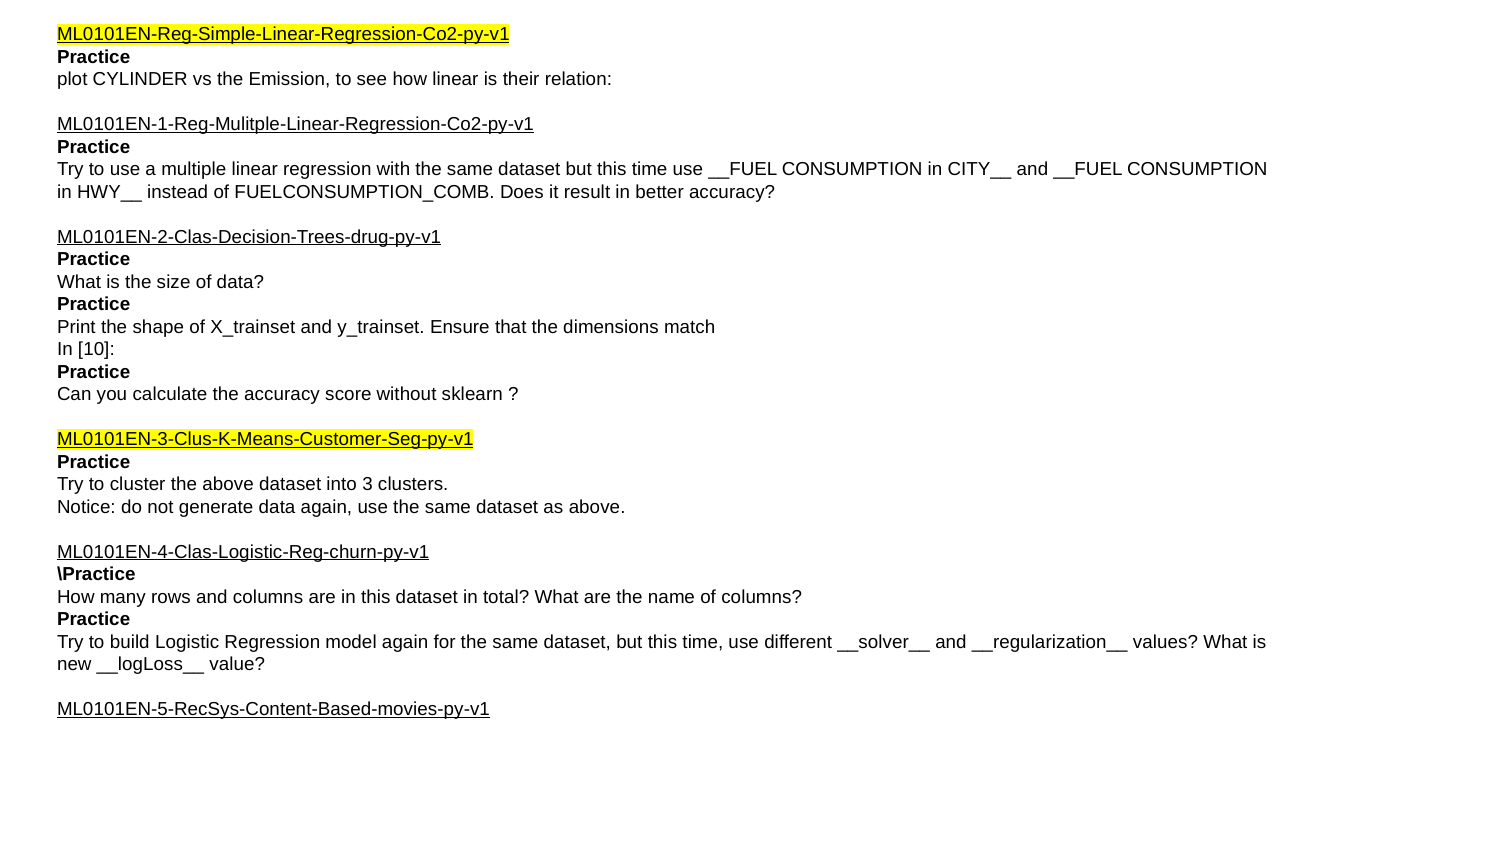

ML0101EN-Reg-Simple-Linear-Regression-Co2-py-v1
Practice
plot CYLINDER vs the Emission, to see how linear is their relation:

ML0101EN-1-Reg-Mulitple-Linear-Regression-Co2-py-v1
Practice
Try to use a multiple linear regression with the same dataset but this time use __FUEL CONSUMPTION in CITY__ and __FUEL CONSUMPTION in HWY__ instead of FUELCONSUMPTION_COMB. Does it result in better accuracy?

ML0101EN-2-Clas-Decision-Trees-drug-py-v1
Practice
What is the size of data?
Practice
Print the shape of X_trainset and y_trainset. Ensure that the dimensions match
In [10]:
Practice
Can you calculate the accuracy score without sklearn ?

ML0101EN-3-Clus-K-Means-Customer-Seg-py-v1
Practice
Try to cluster the above dataset into 3 clusters.
Notice: do not generate data again, use the same dataset as above.

ML0101EN-4-Clas-Logistic-Reg-churn-py-v1
\Practice
How many rows and columns are in this dataset in total? What are the name of columns?
Practice
Try to build Logistic Regression model again for the same dataset, but this time, use different __solver__ and __regularization__ values? What is new __logLoss__ value?

ML0101EN-5-RecSys-Content-Based-movies-py-v1